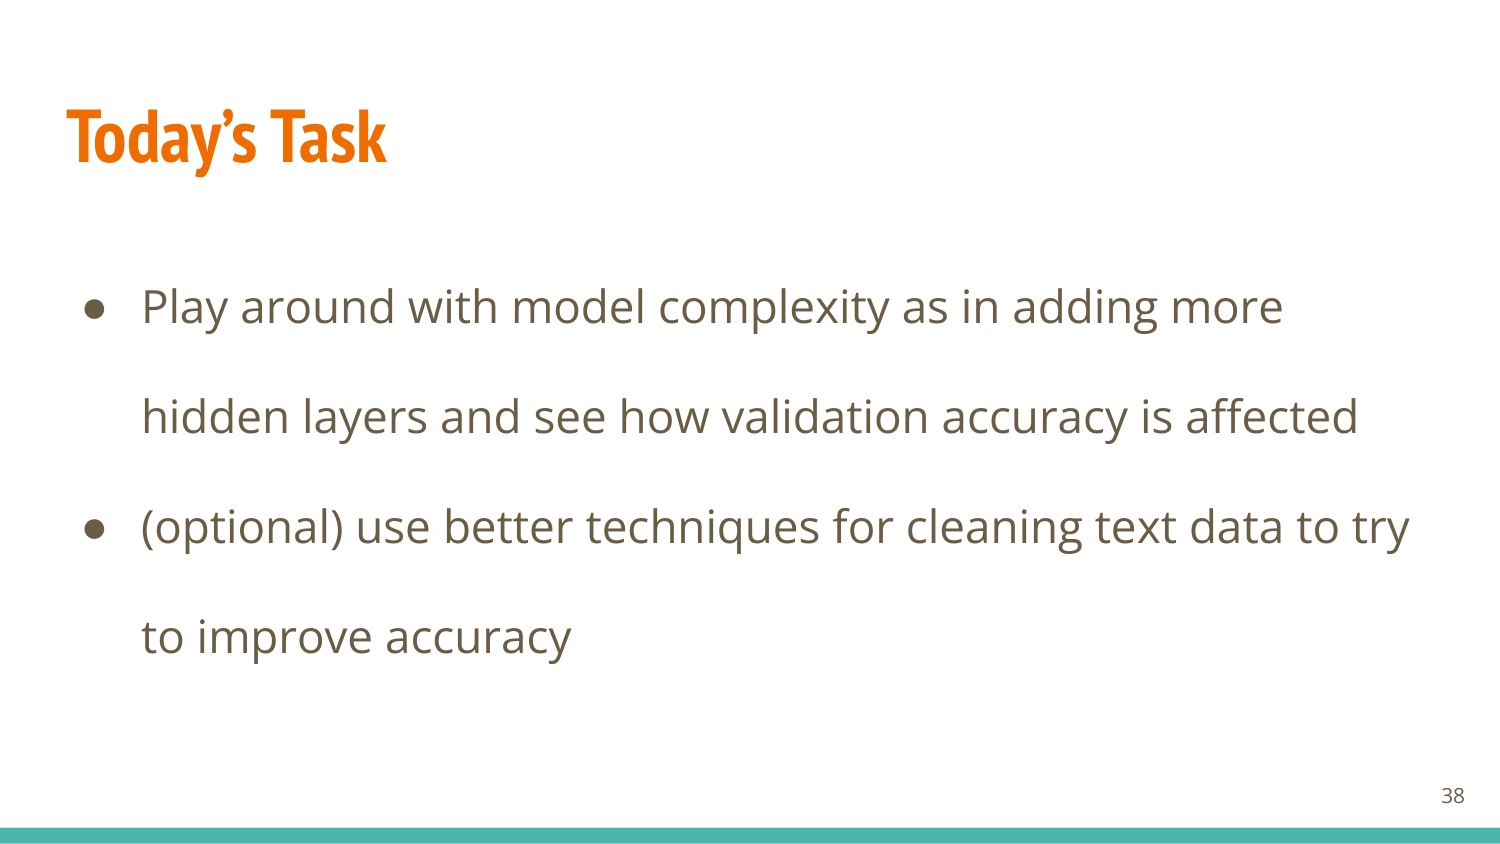

# Today’s Task

Play around with model complexity as in adding more hidden layers and see how validation accuracy is affected
(optional) use better techniques for cleaning text data to try to improve accuracy

38